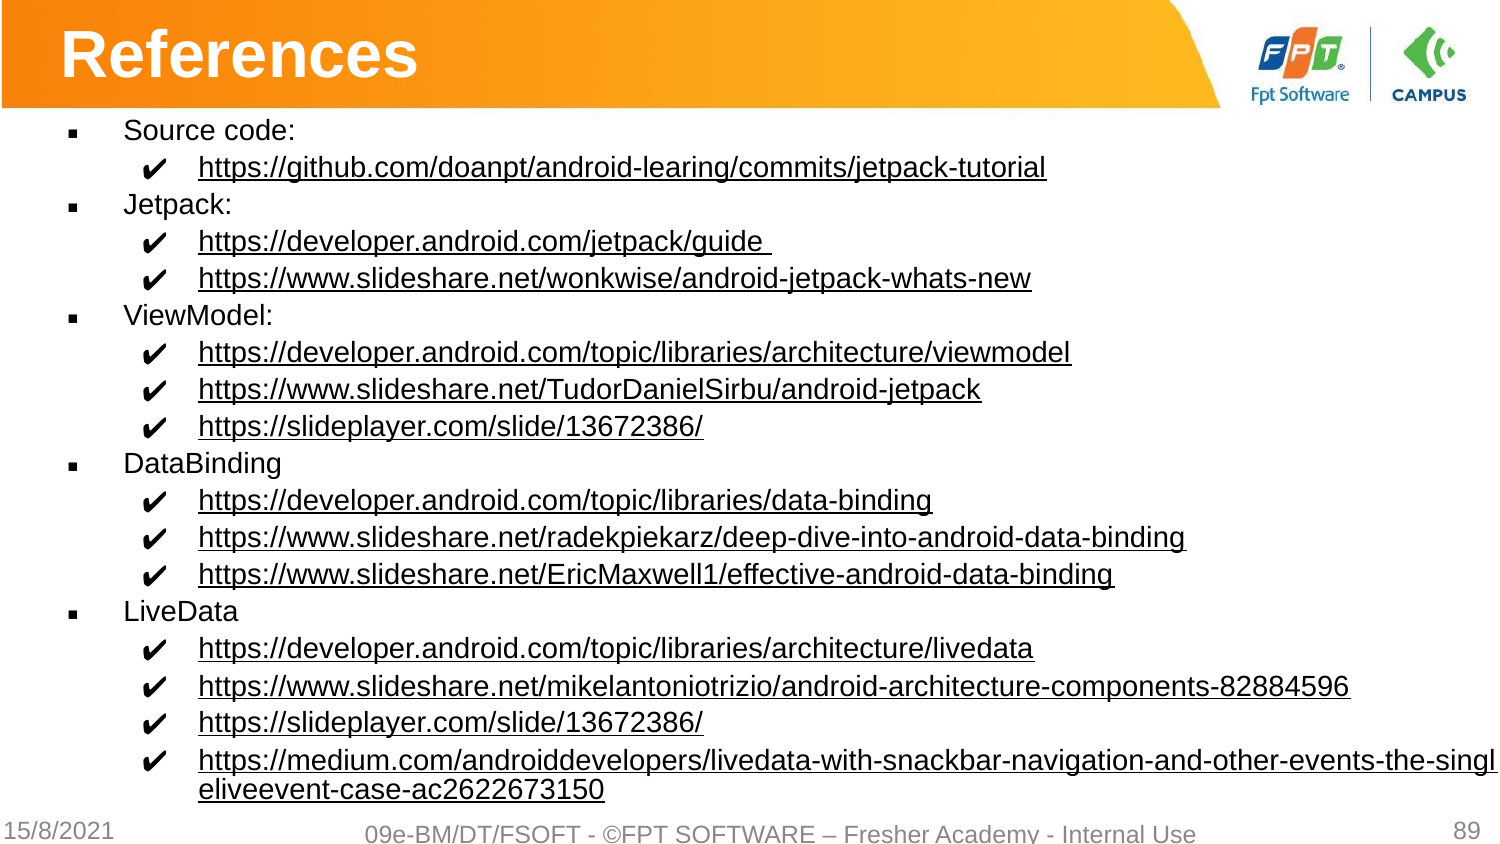

# References
Source code:
https://github.com/doanpt/android-learing/commits/jetpack-tutorial
Jetpack:
https://developer.android.com/jetpack/guide
https://www.slideshare.net/wonkwise/android-jetpack-whats-new
ViewModel:
https://developer.android.com/topic/libraries/architecture/viewmodel
https://www.slideshare.net/TudorDanielSirbu/android-jetpack
https://slideplayer.com/slide/13672386/
DataBinding
https://developer.android.com/topic/libraries/data-binding
https://www.slideshare.net/radekpiekarz/deep-dive-into-android-data-binding
https://www.slideshare.net/EricMaxwell1/effective-android-data-binding
LiveData
https://developer.android.com/topic/libraries/architecture/livedata
https://www.slideshare.net/mikelantoniotrizio/android-architecture-components-82884596
https://slideplayer.com/slide/13672386/
https://medium.com/androiddevelopers/livedata-with-snackbar-navigation-and-other-events-the-singleliveevent-case-ac2622673150
15/8/2021
89
09e-BM/DT/FSOFT - ©FPT SOFTWARE – Fresher Academy - Internal Use